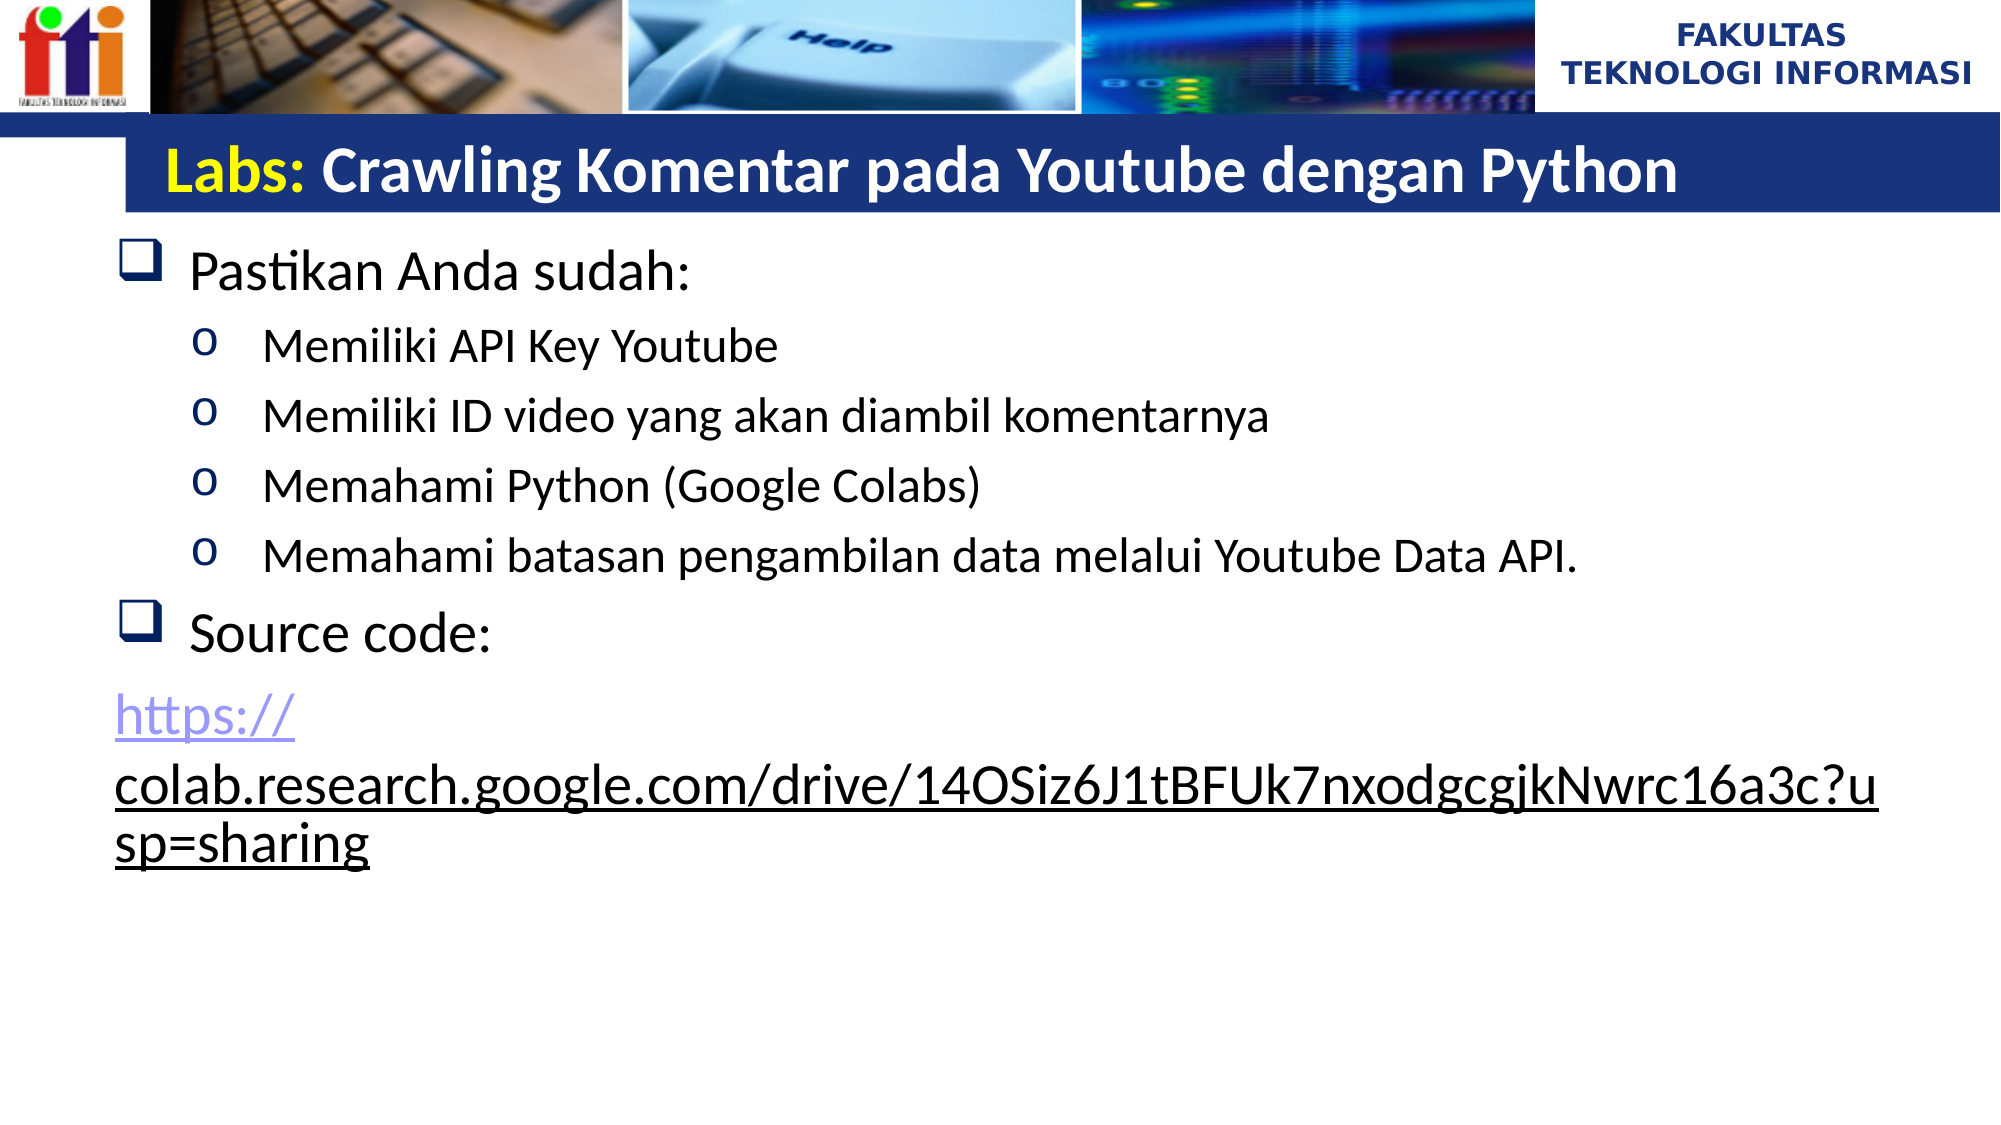

# Labs: Crawling Komentar pada Youtube dengan Python
Pastikan Anda sudah:
Memiliki API Key Youtube
Memiliki ID video yang akan diambil komentarnya
Memahami Python (Google Colabs)
Memahami batasan pengambilan data melalui Youtube Data API.
Source code:
https://colab.research.google.com/drive/14OSiz6J1tBFUk7nxodgcgjkNwrc16a3c?usp=sharing